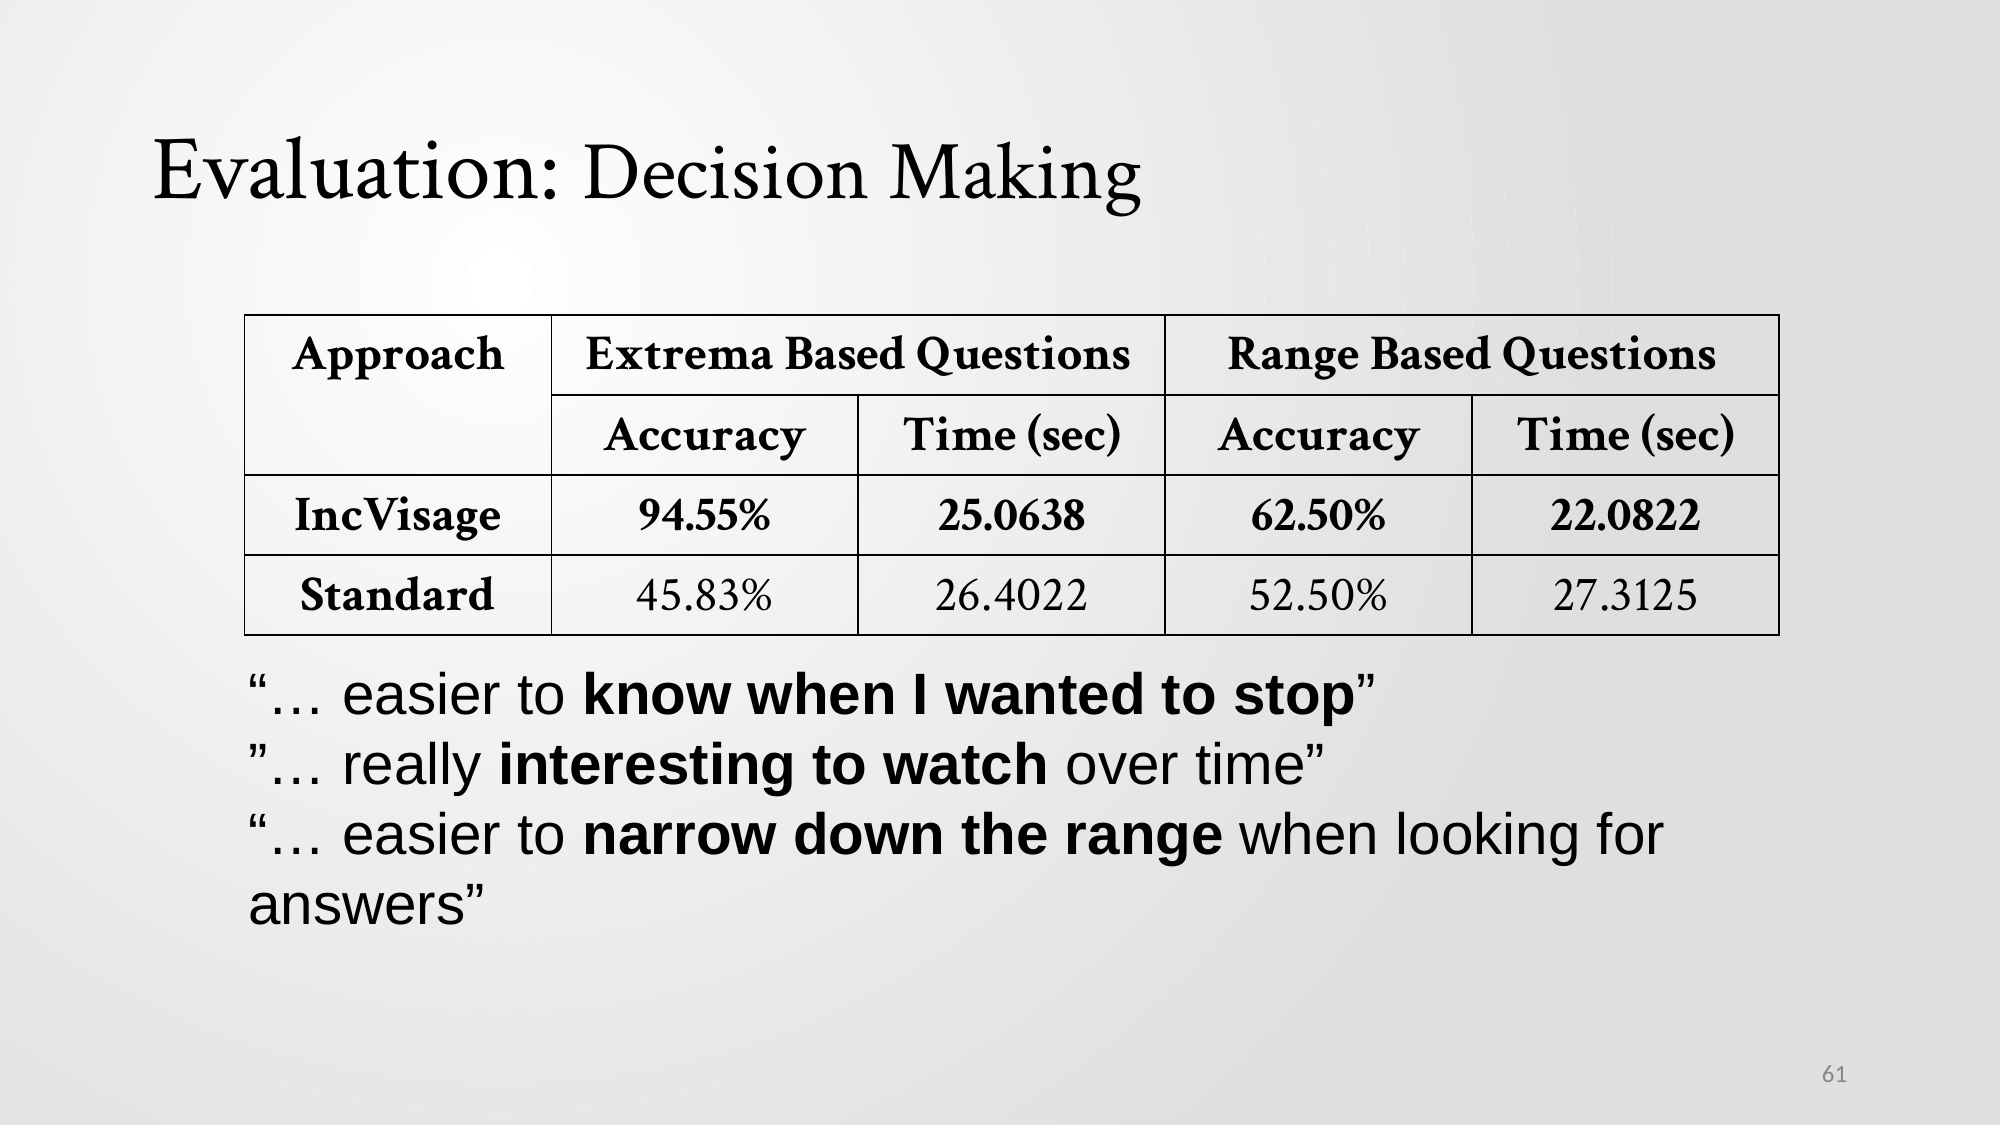

# Evaluation: Decision Making
| Approach | Extrema Based Questions |  | Range Based Questions |  |
| --- | --- | --- | --- | --- |
|  | Accuracy | Time (sec) | Accuracy | Time (sec) |
| IncVisage | 94.55% | 25.0638 | 62.50% | 22.0822 |
| Standard | 45.83% | 26.4022 | 52.50% | 27.3125 |
“… easier to know when I wanted to stop”
”… really interesting to watch over time”
“… easier to narrow down the range when looking for answers”
61